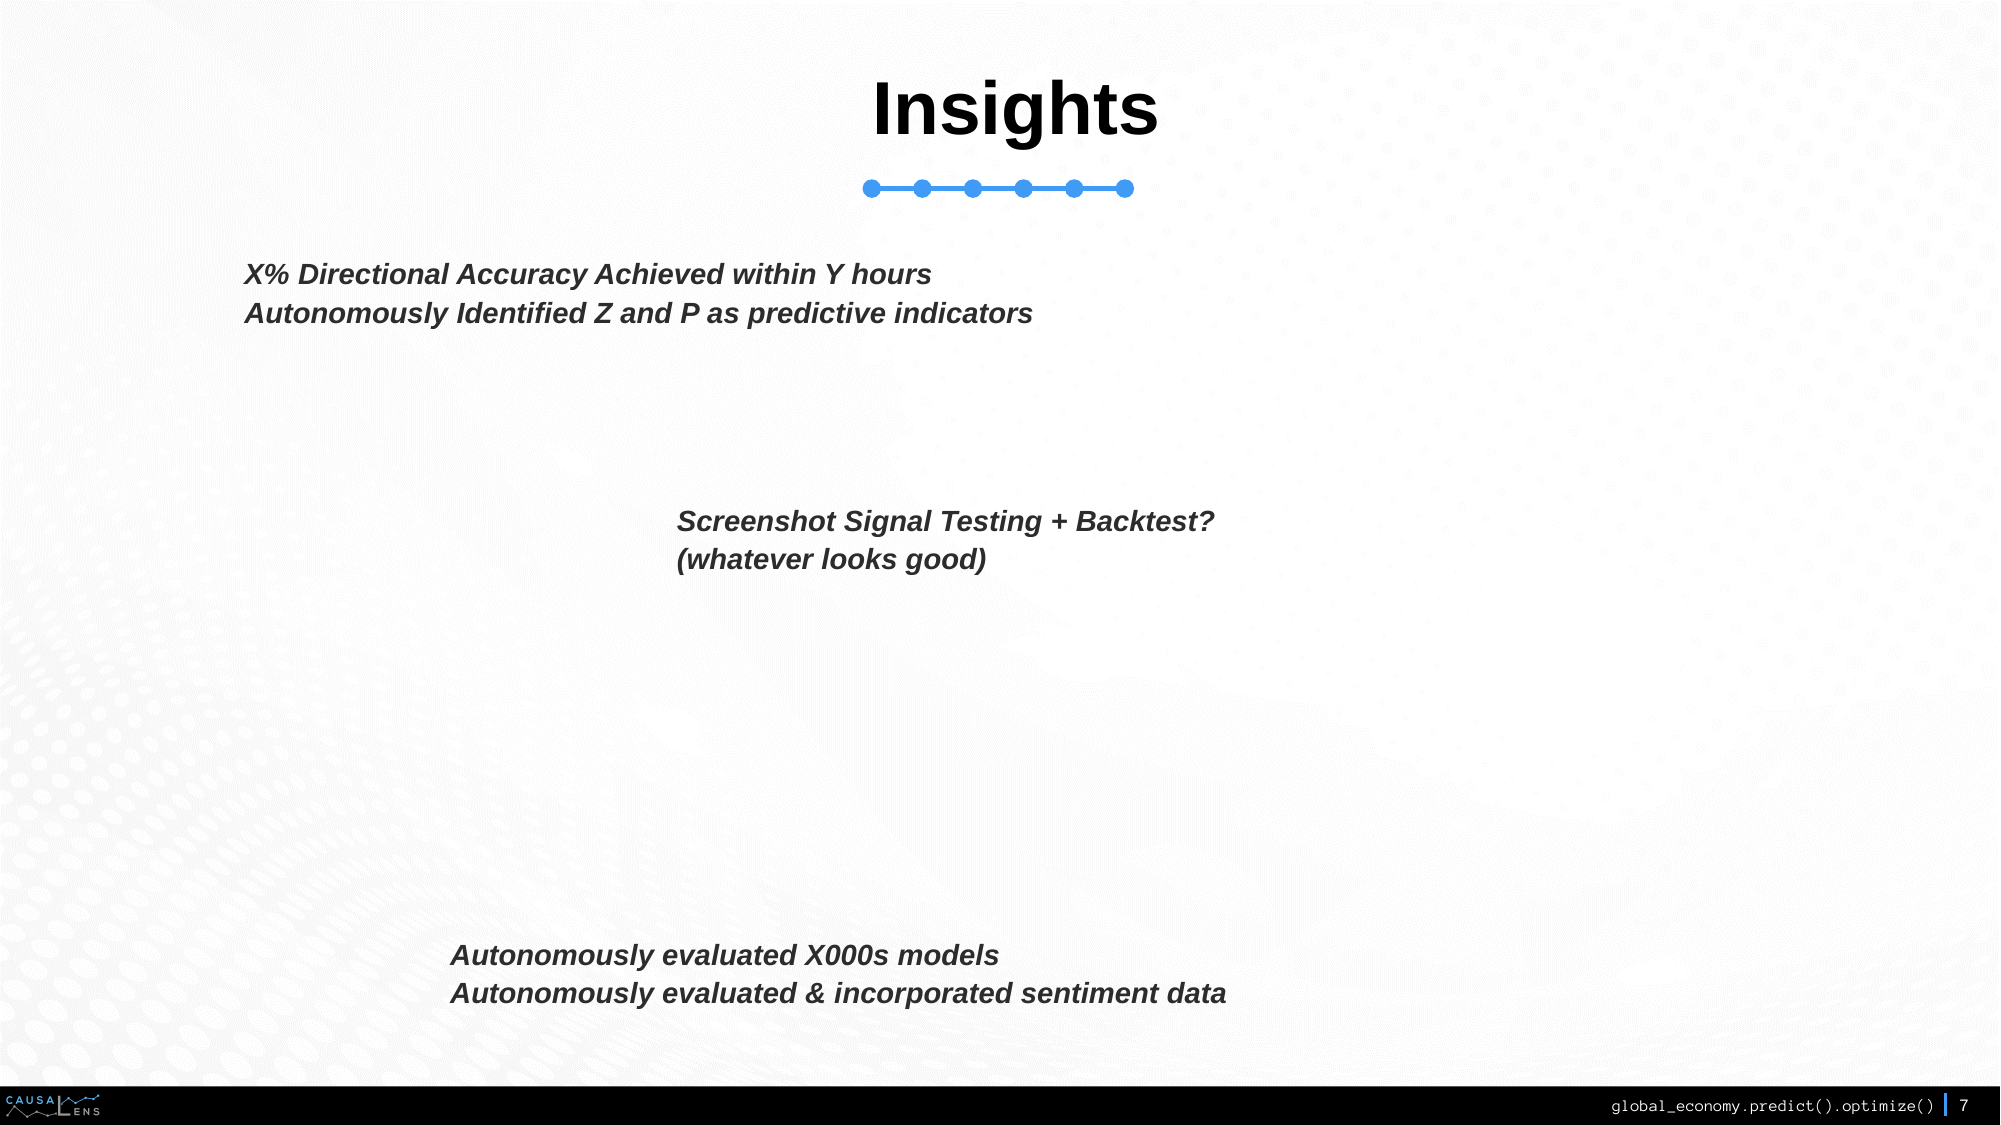

# Insights

X% Directional Accuracy Achieved within Y hours
Autonomously Identified Z and P as predictive indicators

Screenshot Signal Testing + Backtest? (whatever looks good)

Autonomously evaluated X000s models
Autonomously evaluated & incorporated sentiment data